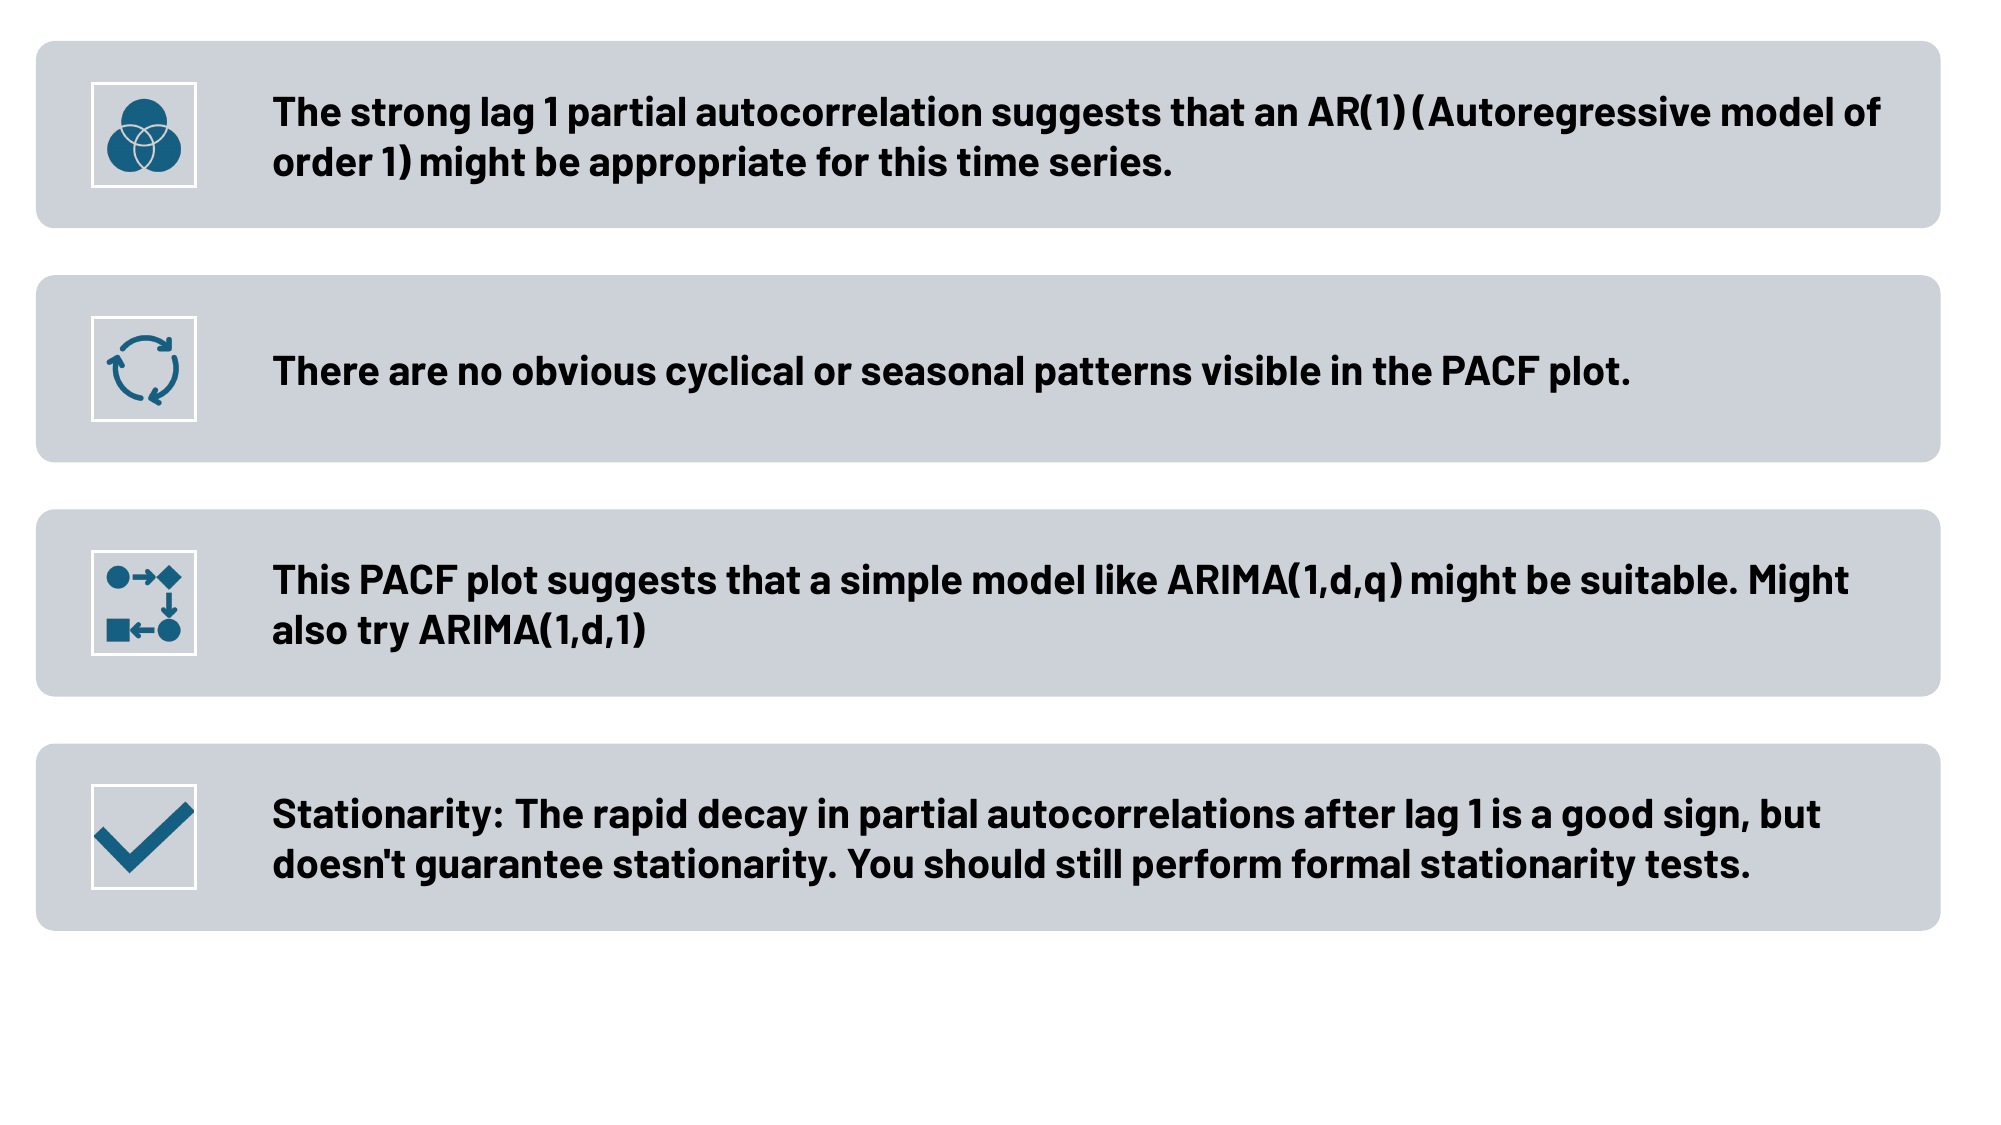

The strong lag 1 partial autocorrelation suggests that an AR(1) (Autoregressive model of order 1) might be appropriate for this time series.
There are no obvious cyclical or seasonal patterns visible in the PACF plot.
This PACF plot suggests that a simple model like ARIMA(1,d,q) might be suitable. Might also try ARIMA(1,d,1)
Stationarity: The rapid decay in partial autocorrelations after lag 1 is a good sign, but doesn't guarantee stationarity. You should still perform formal stationarity tests.